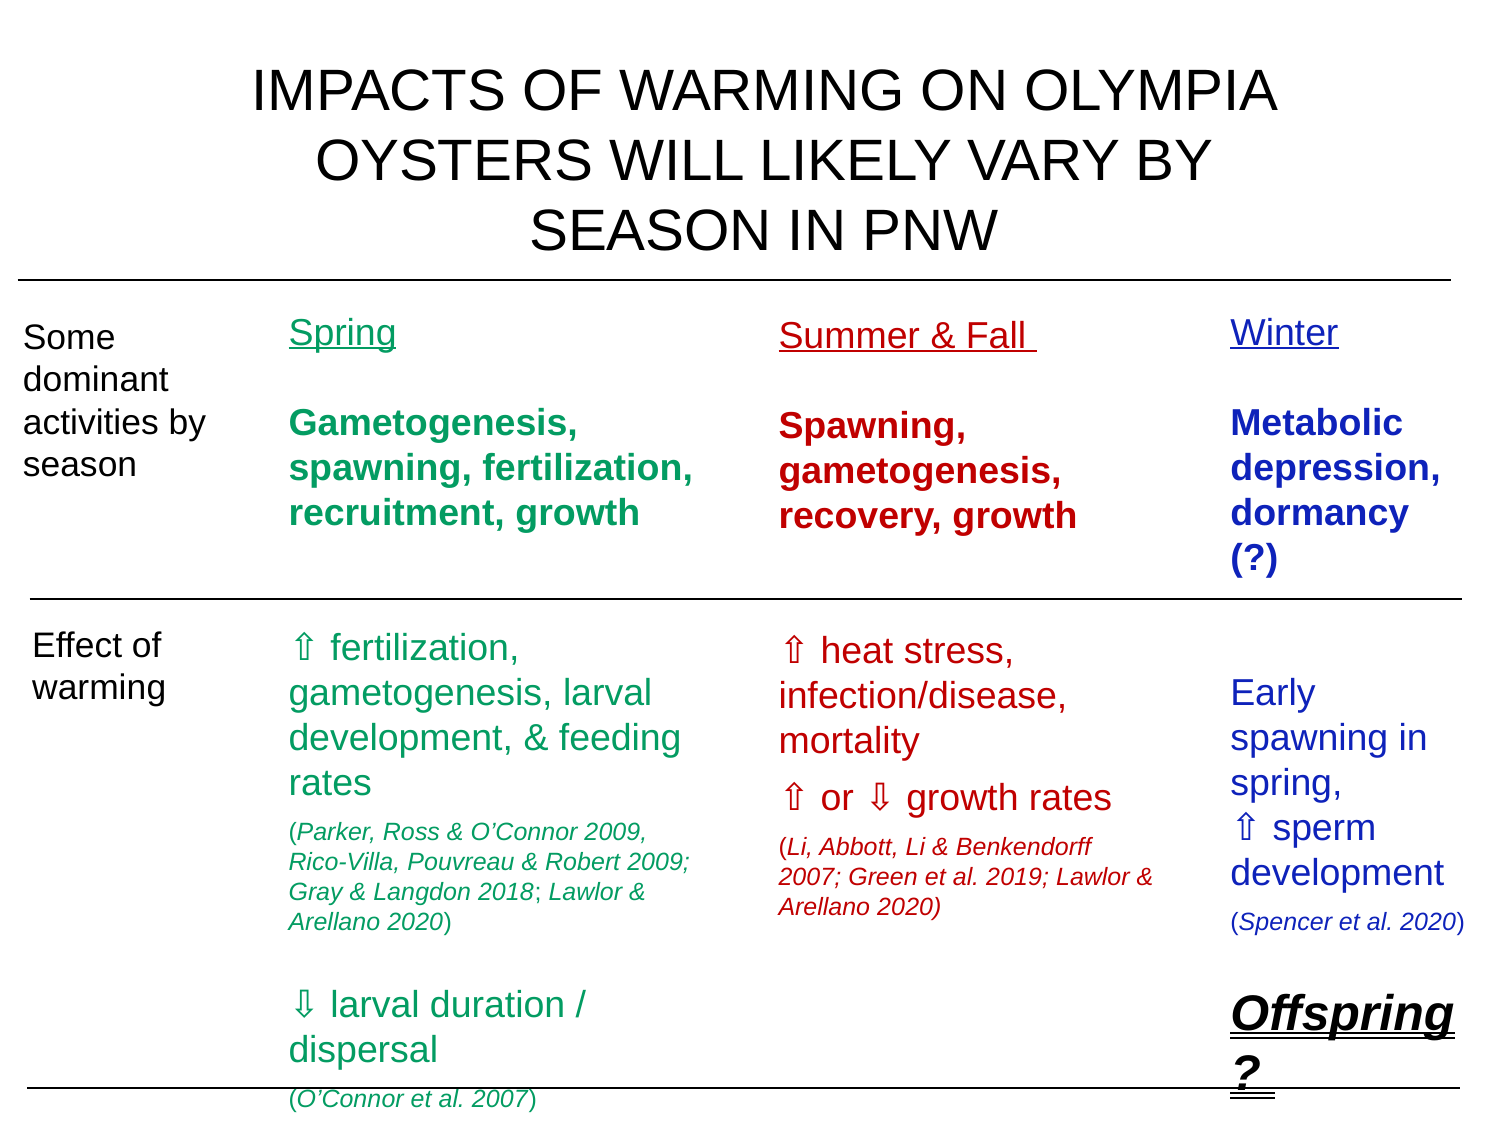

Impacts of warming on Olympia oysters will likely vary by season in PNW
Spring

Gametogenesis, spawning, fertilization, recruitment, growth

⇧ fertilization, gametogenesis, larval development, & feeding rates
(Parker, Ross & O’Connor 2009,
Rico-Villa, Pouvreau & Robert 2009; Gray & Langdon 2018; Lawlor & Arellano 2020)

⇩ larval duration / dispersal
(O’Connor et al. 2007)

Winter

Metabolic depression, dormancy (?)

Early spawning in spring,
⇧ sperm development
(Spencer et al. 2020)

Offspring?
Summer & Fall

Spawning, gametogenesis, recovery, growth

⇧ heat stress, infection/disease, mortality
⇧ or ⇩ growth rates
(Li, Abbott, Li & Benkendorff 2007; Green et al. 2019; Lawlor & Arellano 2020)

Some dominant activities by season
Effect of warming